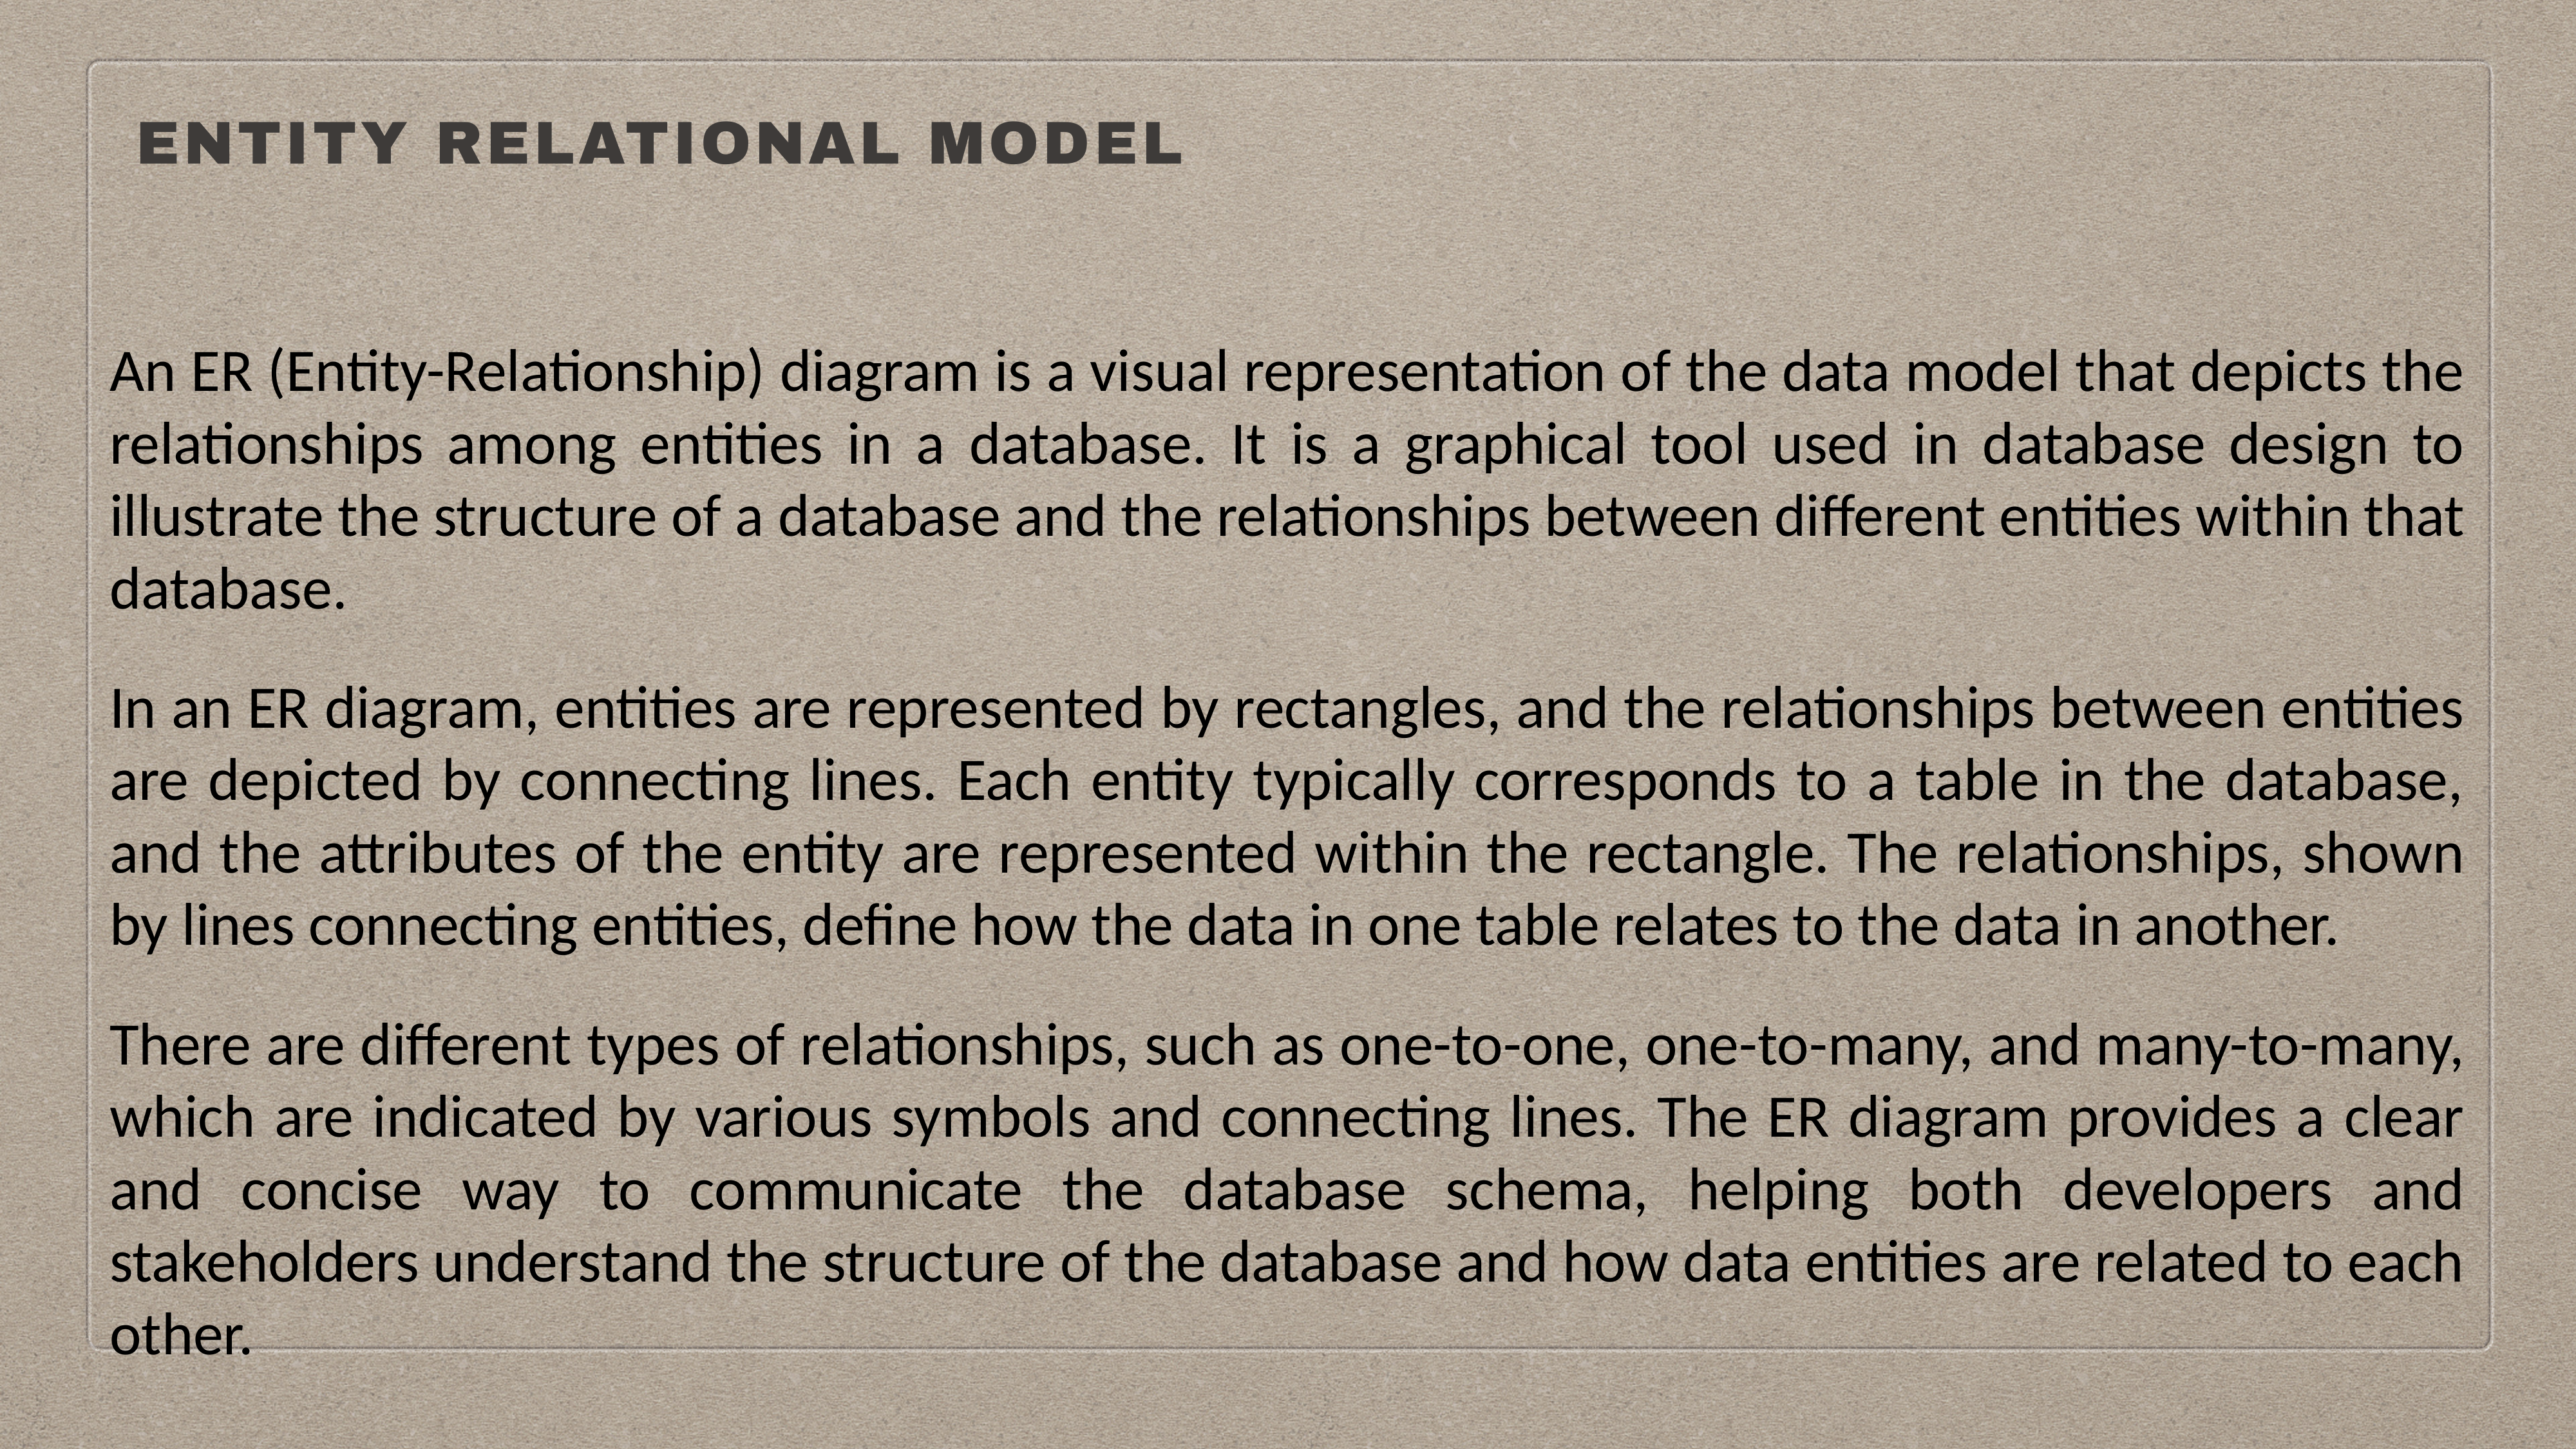

ENTITY RELATIONAL MODEL
An ER (Entity-Relationship) diagram is a visual representation of the data model that depicts the relationships among entities in a database. It is a graphical tool used in database design to illustrate the structure of a database and the relationships between different entities within that database.
In an ER diagram, entities are represented by rectangles, and the relationships between entities are depicted by connecting lines. Each entity typically corresponds to a table in the database, and the attributes of the entity are represented within the rectangle. The relationships, shown by lines connecting entities, define how the data in one table relates to the data in another.
There are different types of relationships, such as one-to-one, one-to-many, and many-to-many, which are indicated by various symbols and connecting lines. The ER diagram provides a clear and concise way to communicate the database schema, helping both developers and stakeholders understand the structure of the database and how data entities are related to each other.